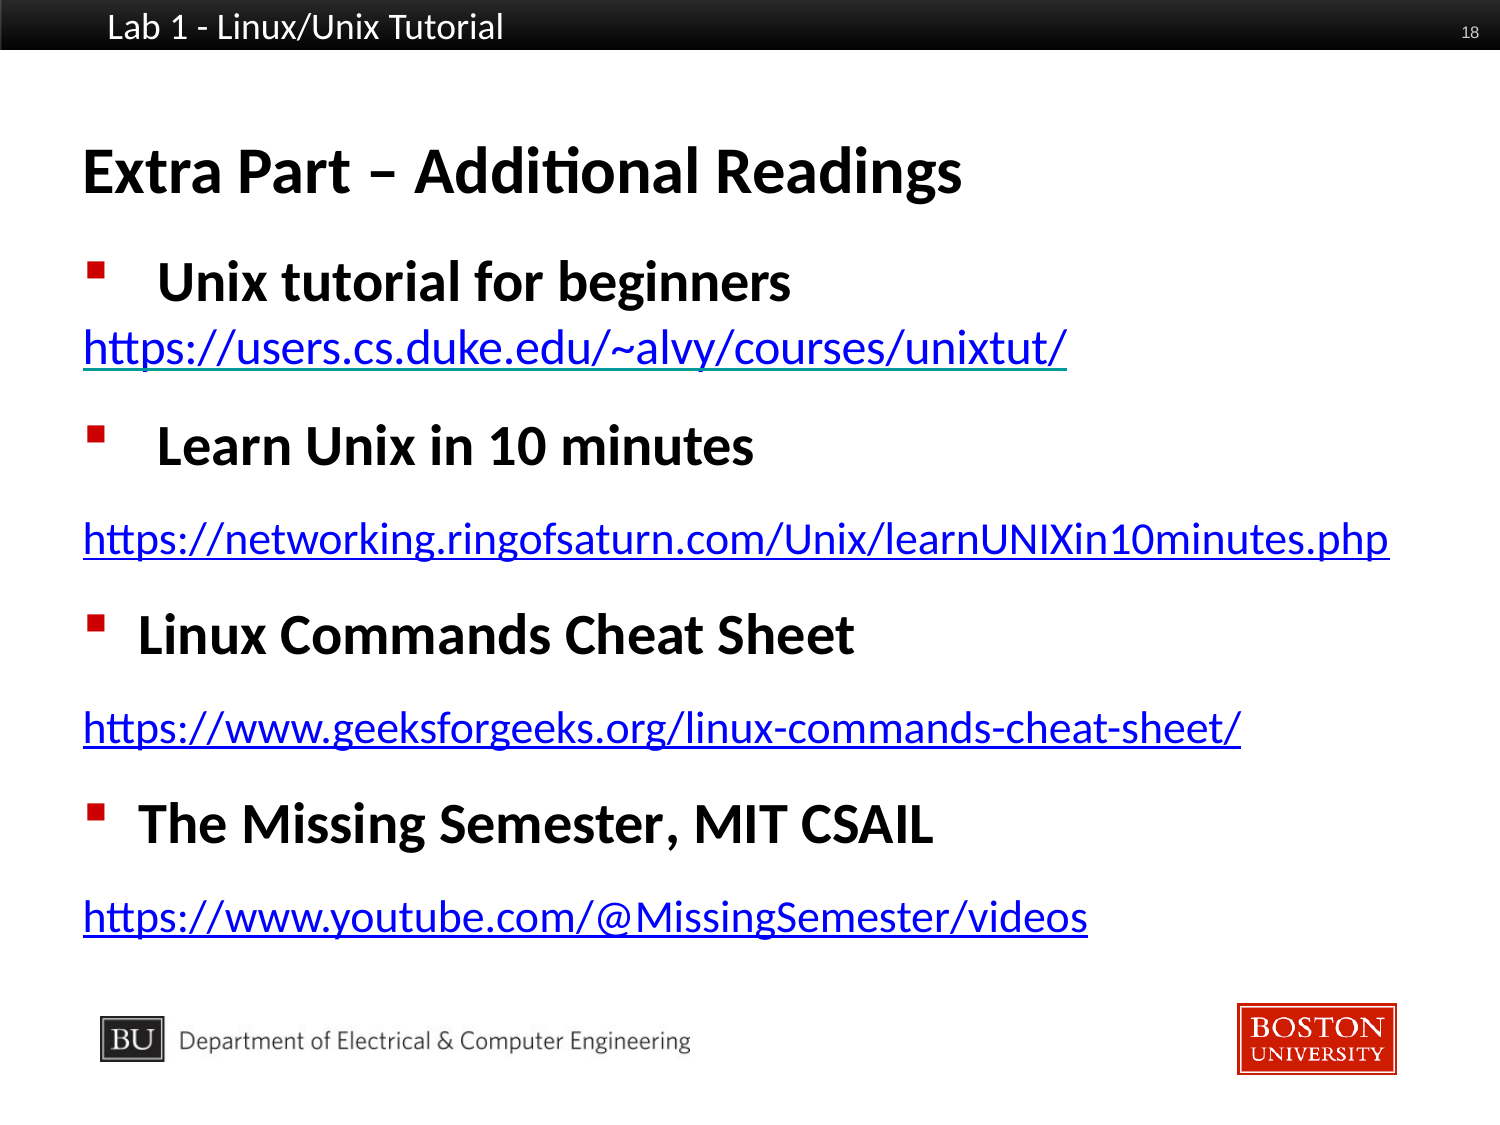

Lab 1 - Linux/Unix Tutorial
18
# Extra Part – Additional Readings
Unix tutorial for beginners
https://users.cs.duke.edu/~alvy/courses/unixtut/
Learn Unix in 10 minutes
https://networking.ringofsaturn.com/Unix/learnUNIXin10minutes.php
Linux Commands Cheat Sheet
https://www.geeksforgeeks.org/linux-commands-cheat-sheet/
The Missing Semester, MIT CSAIL
https://www.youtube.com/@MissingSemester/videos